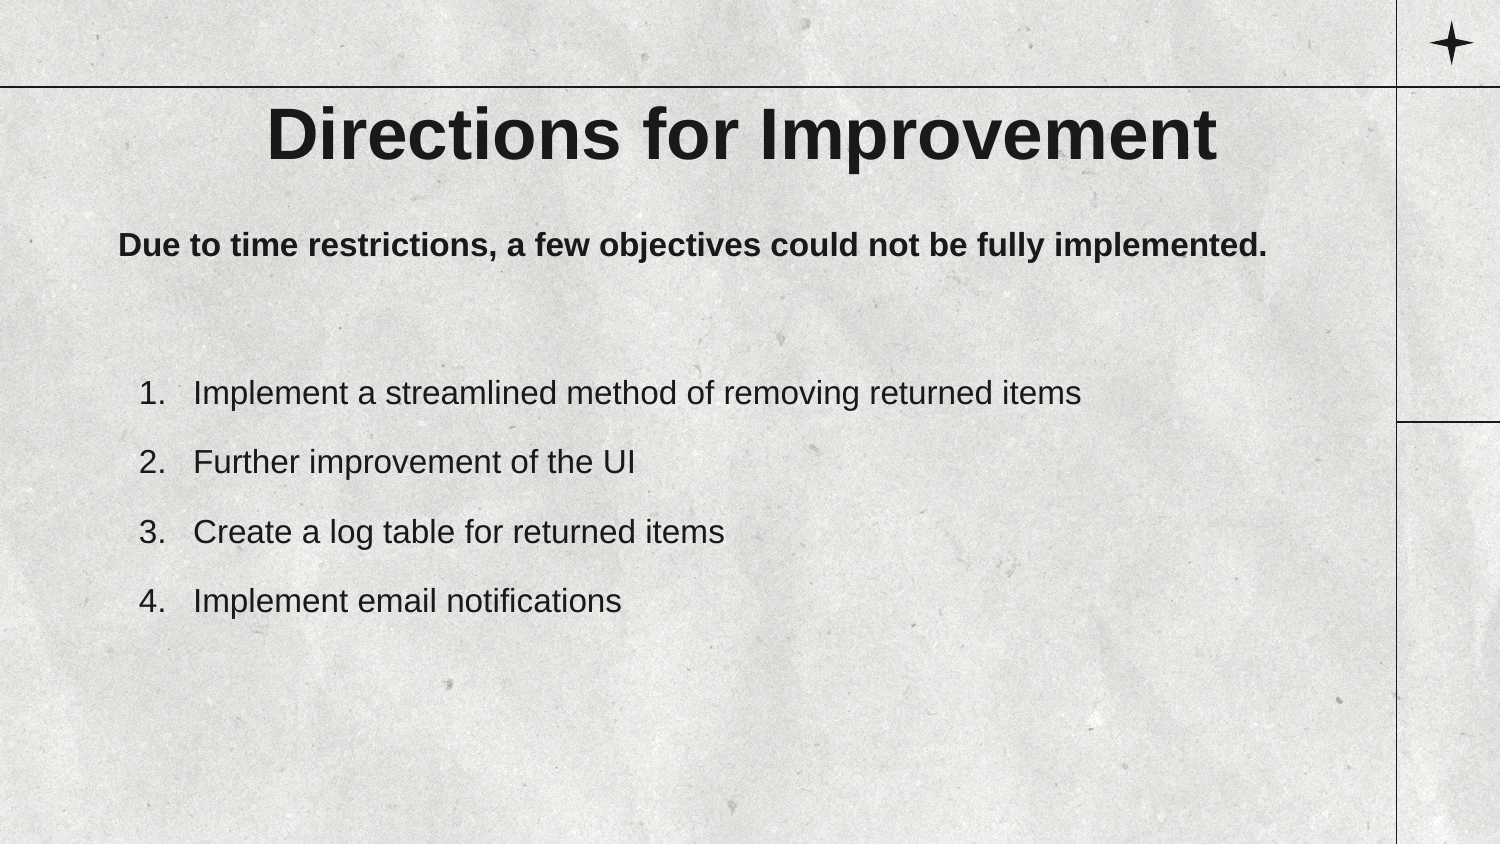

# Directions for Improvement
Due to time restrictions, a few objectives could not be fully implemented.

Implement a streamlined method of removing returned items
Further improvement of the UI
Create a log table for returned items
Implement email notifications